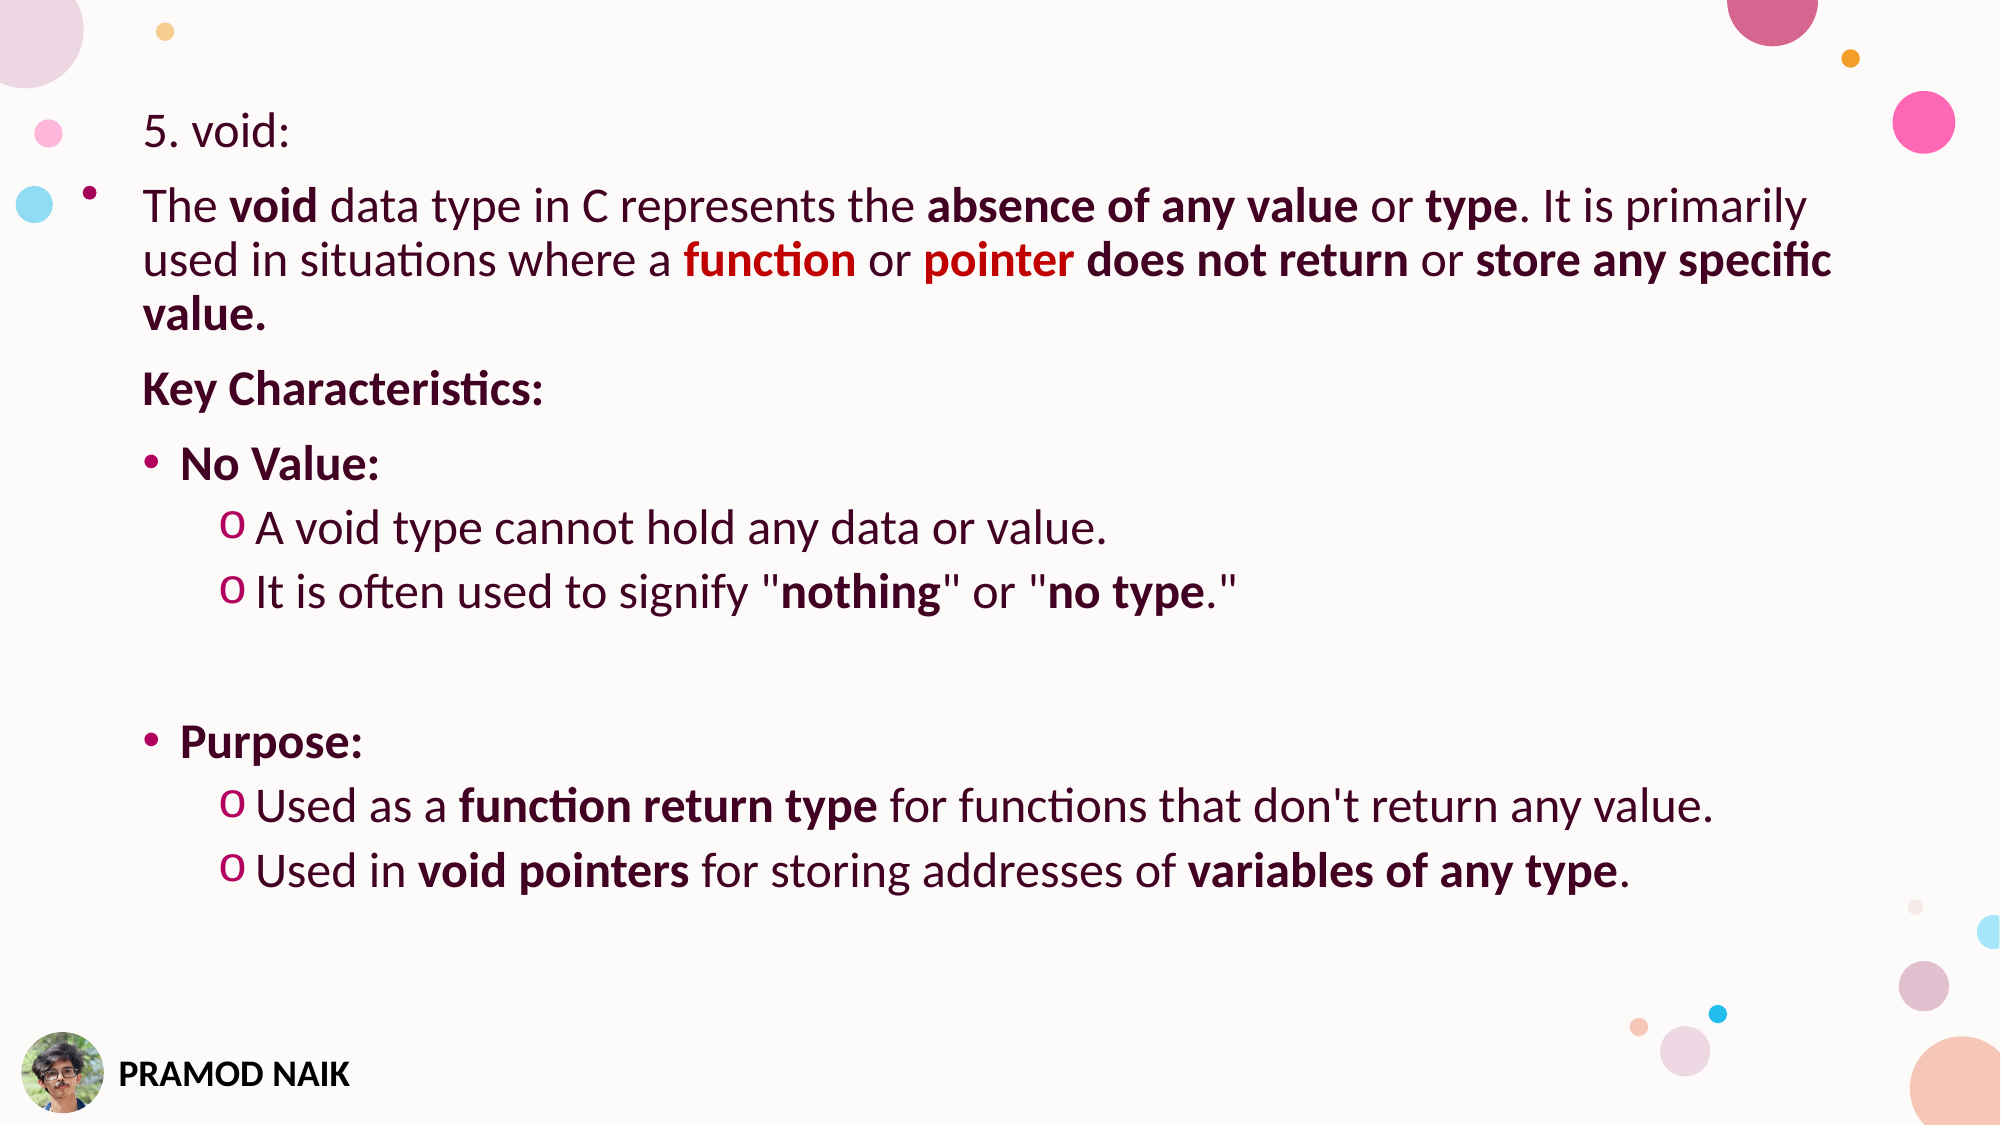

5. void:
The void data type in C represents the absence of any value or type. It is primarily used in situations where a function or pointer does not return or store any specific value.
Key Characteristics:
No Value:
A void type cannot hold any data or value.
It is often used to signify "nothing" or "no type."

Purpose:
Used as a function return type for functions that don't return any value.
Used in void pointers for storing addresses of variables of any type.